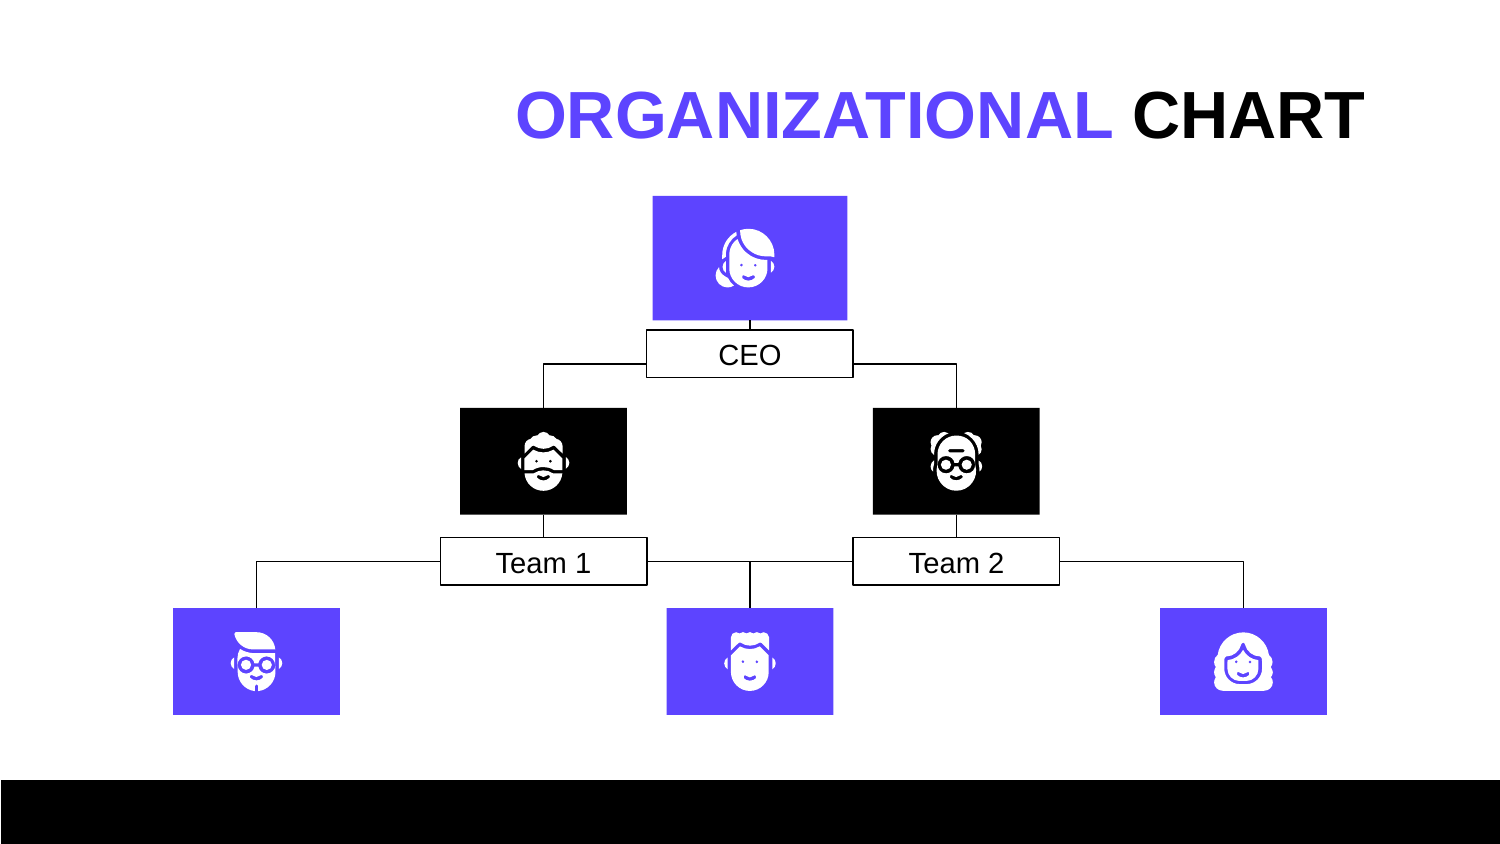

# ORGANIZATIONAL CHART

CEO

Team 1
Team 2